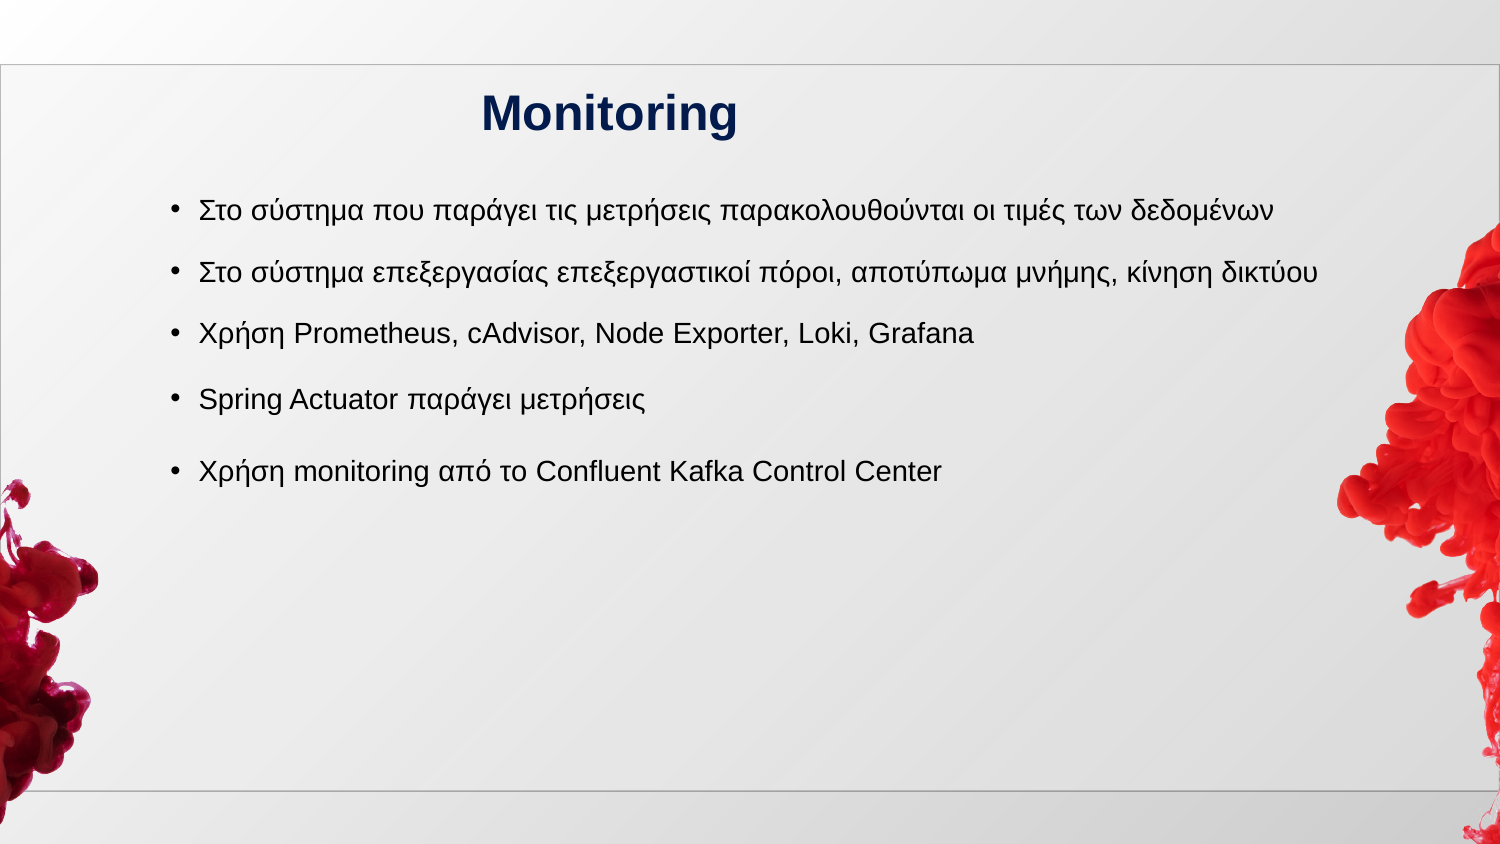

# Monitoring
Στο σύστημα που παράγει τις μετρήσεις παρακολουθούνται οι τιμές των δεδομένων
Στο σύστημα επεξεργασίας επεξεργαστικοί πόροι, αποτύπωμα μνήμης, κίνηση δικτύου
Χρήση Prometheus, cAdvisor, Node Exporter, Loki, Grafana
Spring Actuator παράγει μετρήσεις
Χρήση monitoring από το Confluent Kafka Control Center